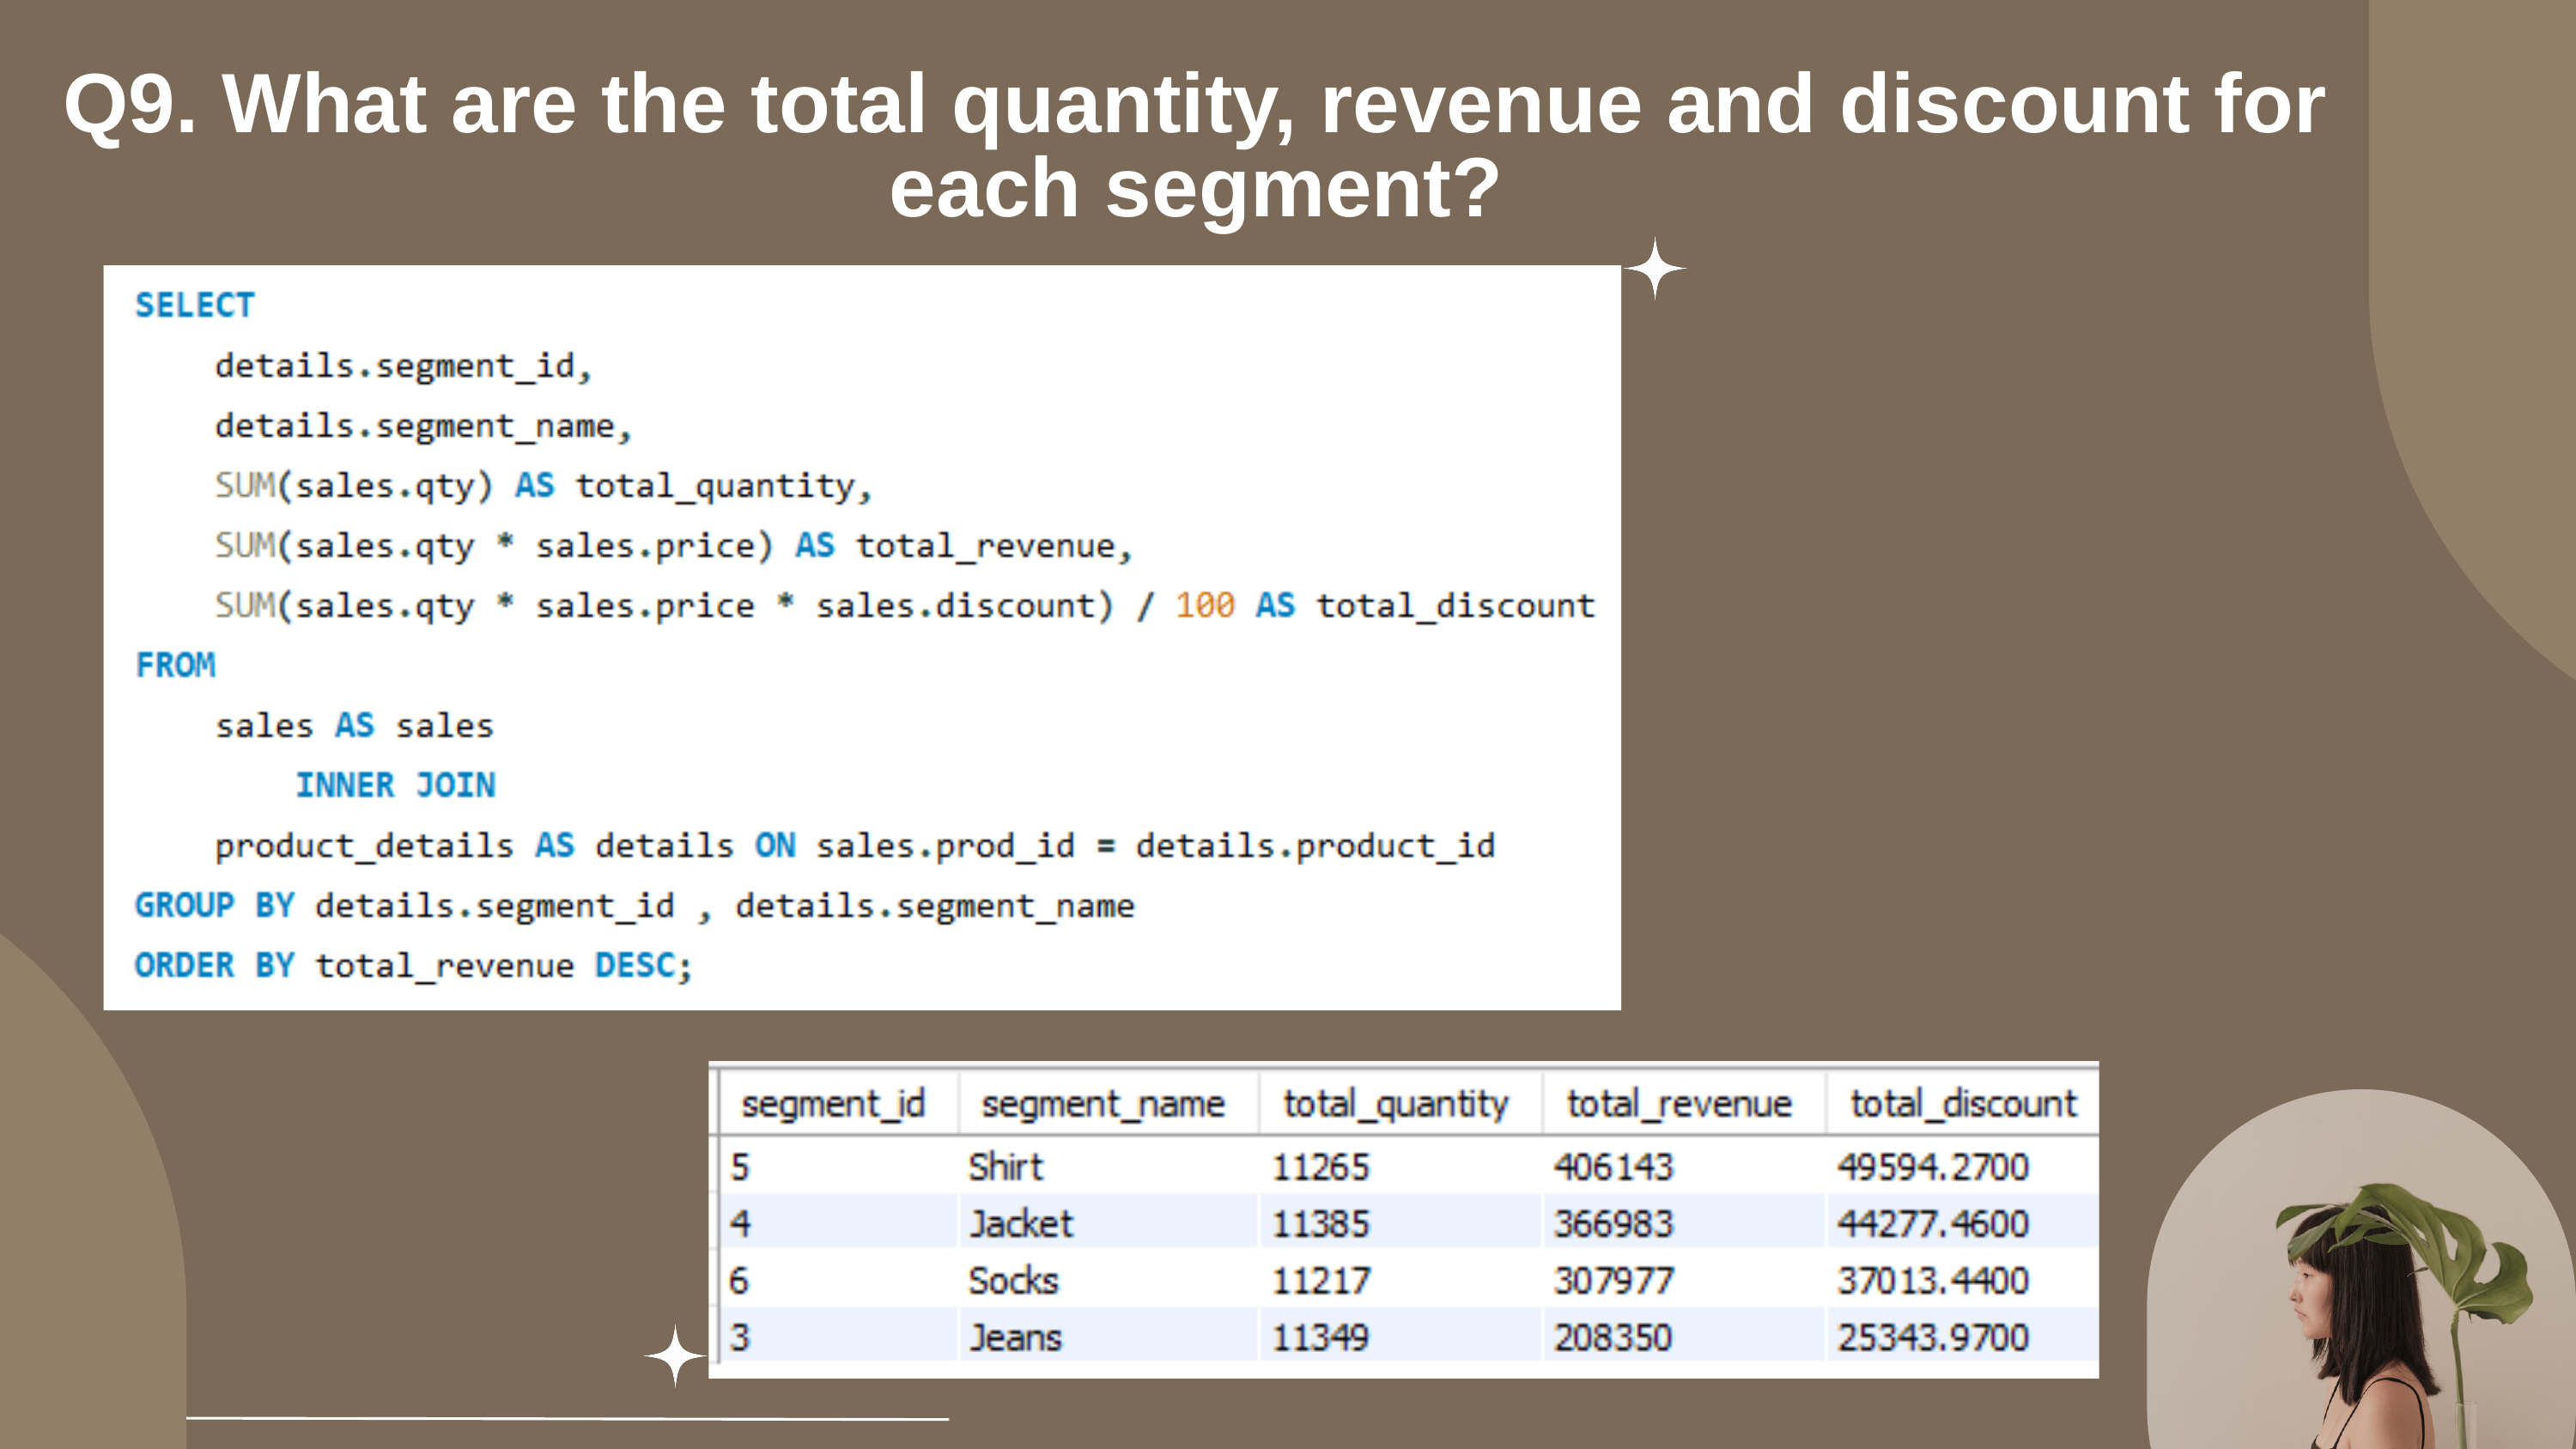

Q9. What are the total quantity, revenue and discount for each segment?